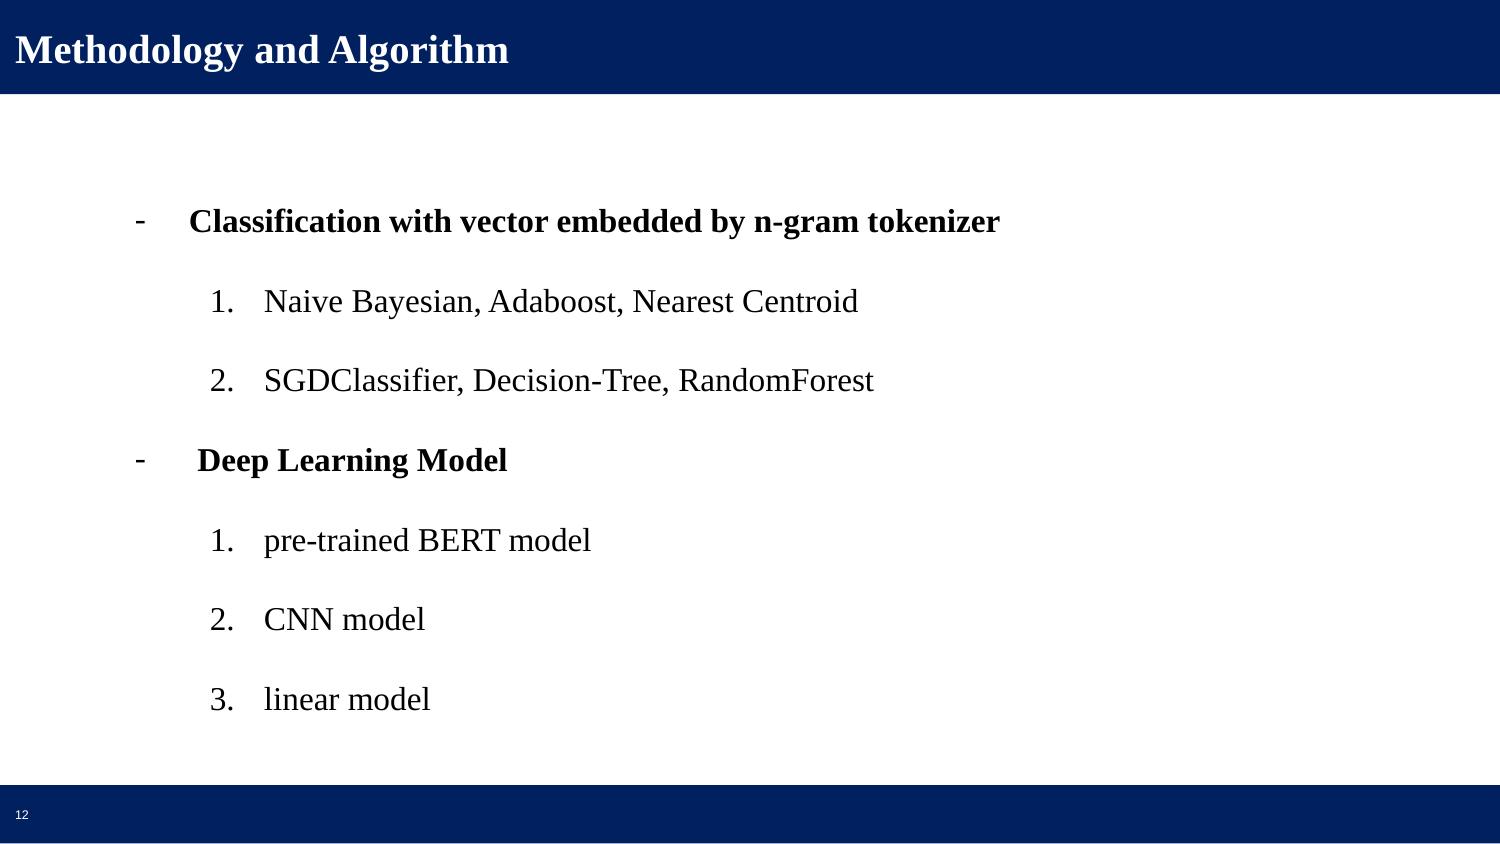

Methodology and Algorithm
Classification with vector embedded by n-gram tokenizer
Naive Bayesian, Adaboost, Nearest Centroid
SGDClassifier, Decision-Tree, RandomForest
 Deep Learning Model
pre-trained BERT model
CNN model
linear model

12